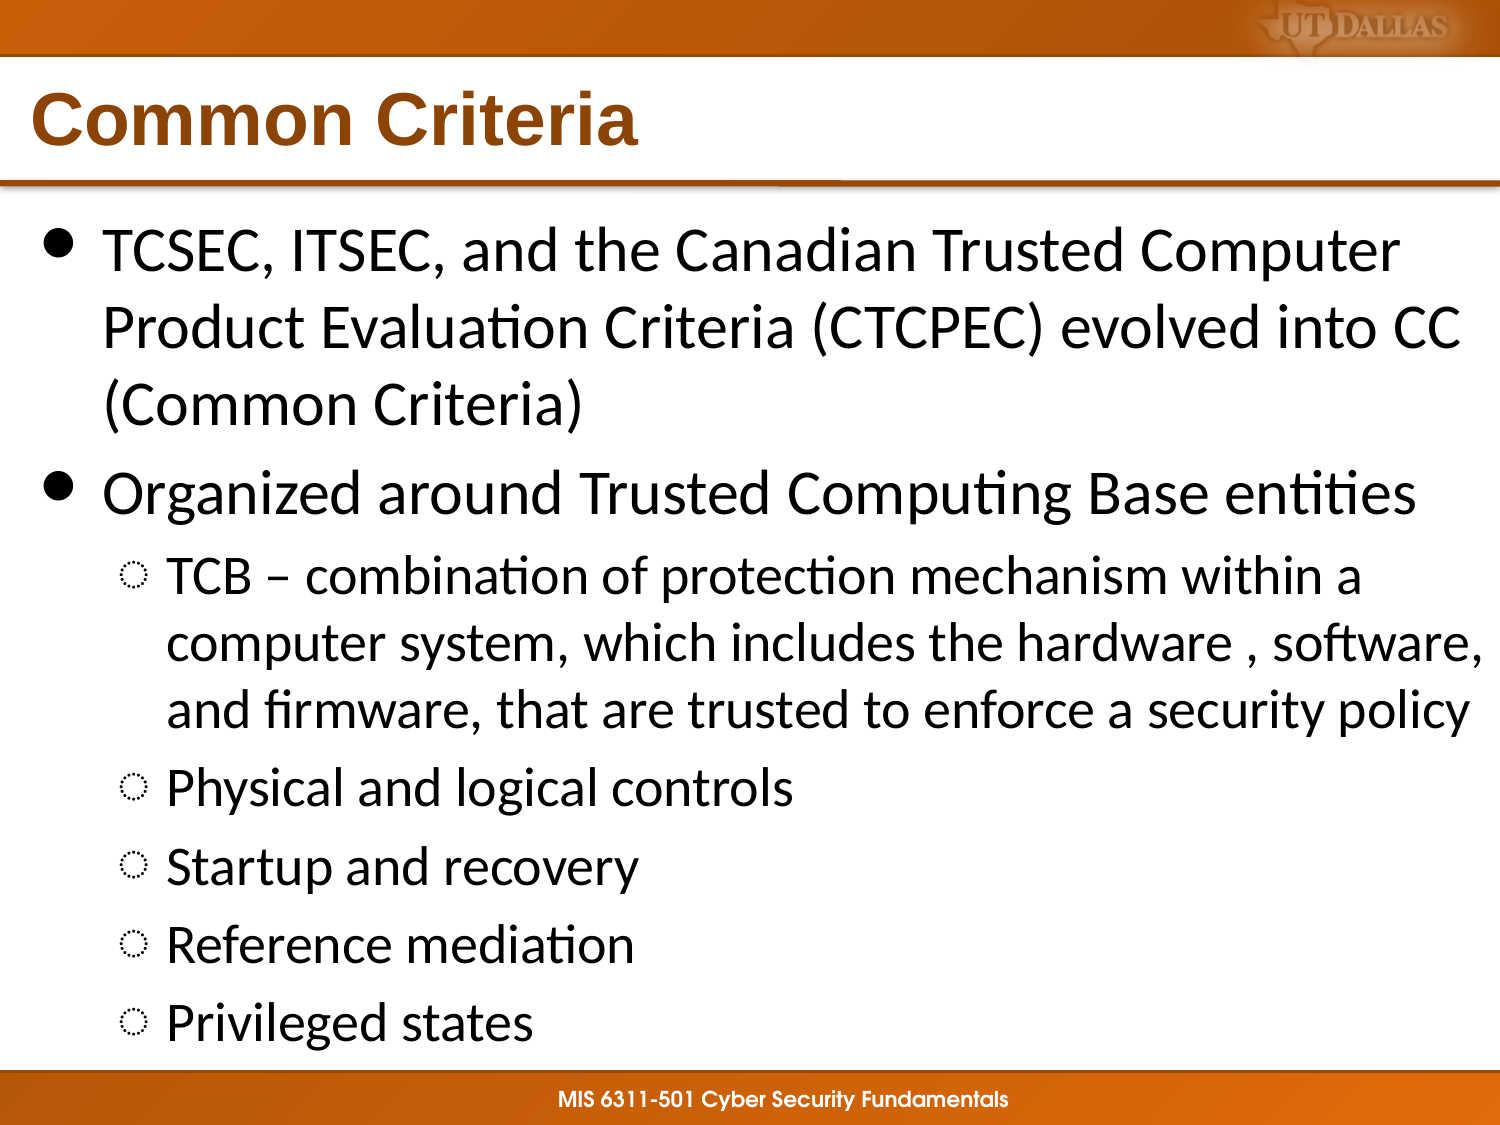

# Common Criteria
TCSEC, ITSEC, and the Canadian Trusted Computer Product Evaluation Criteria (CTCPEC) evolved into CC (Common Criteria)
Organized around Trusted Computing Base entities
TCB – combination of protection mechanism within a computer system, which includes the hardware , software, and firmware, that are trusted to enforce a security policy
Physical and logical controls
Startup and recovery
Reference mediation
Privileged states